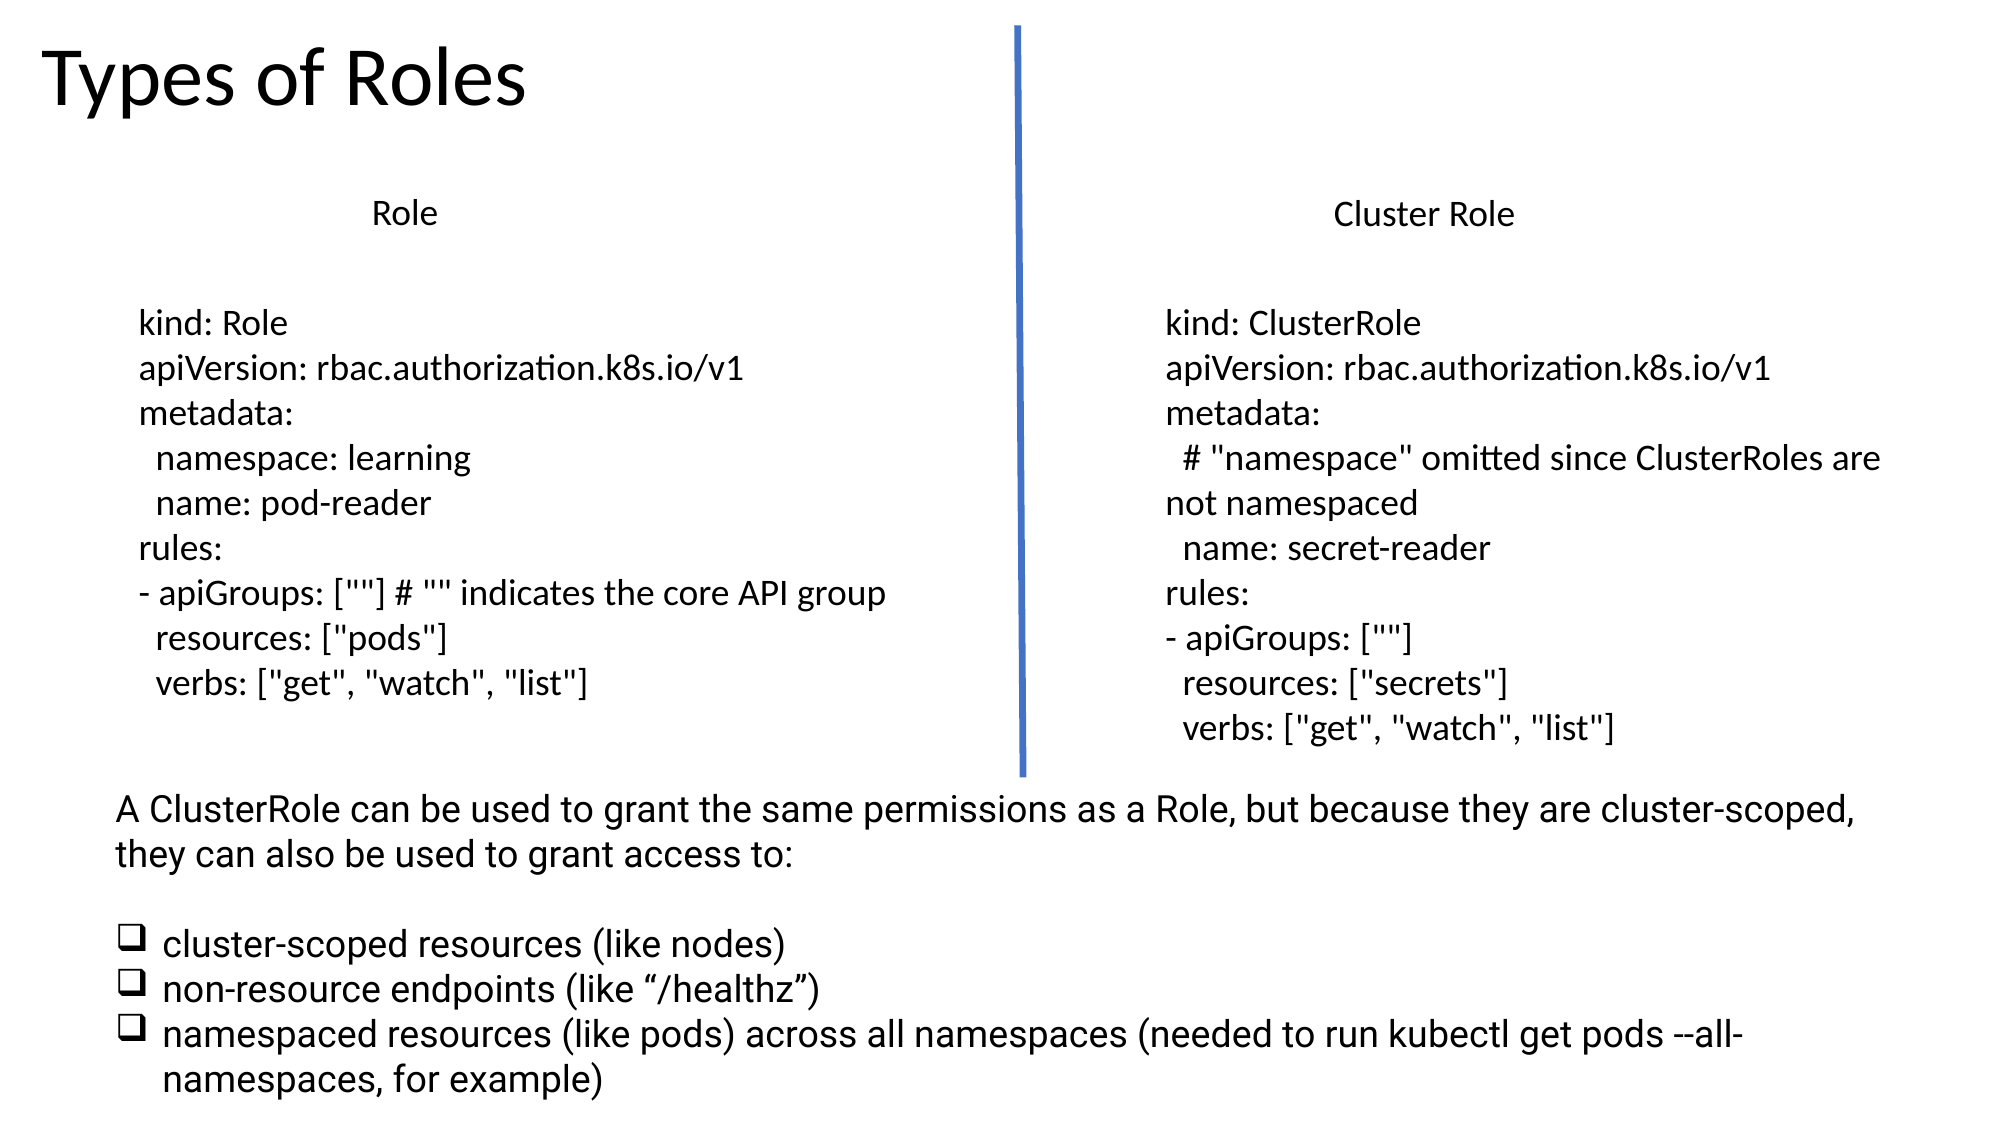

# Types of Roles
Role
Cluster Role
kind: Role
apiVersion: rbac.authorization.k8s.io/v1
metadata:
  namespace: learning
  name: pod-reader
rules:
- apiGroups: [""] # "" indicates the core API group
  resources: ["pods"]
  verbs: ["get", "watch", "list"]
kind: ClusterRole
apiVersion: rbac.authorization.k8s.io/v1
metadata:
  # "namespace" omitted since ClusterRoles are not namespaced
  name: secret-reader
rules:
- apiGroups: [""]
  resources: ["secrets"]
  verbs: ["get", "watch", "list"]
A ClusterRole can be used to grant the same permissions as a Role, but because they are cluster-scoped, they can also be used to grant access to:

cluster-scoped resources (like nodes)
non-resource endpoints (like “/healthz”)
namespaced resources (like pods) across all namespaces (needed to run kubectl get pods --all-namespaces, for example)